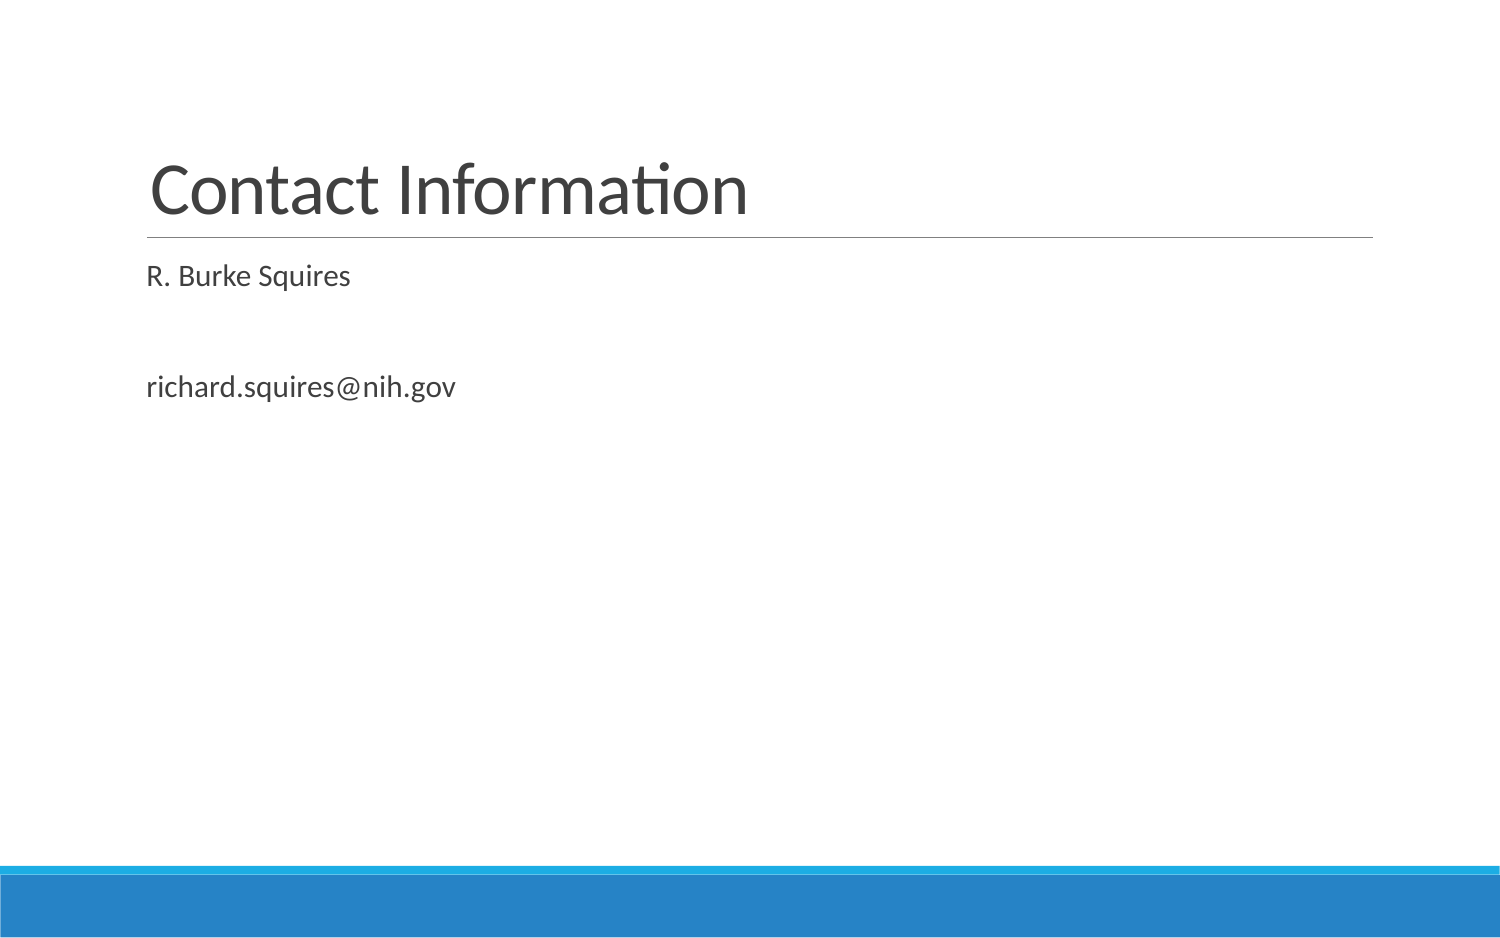

# Contact Information
R. Burke Squires

richard.squires@nih.gov